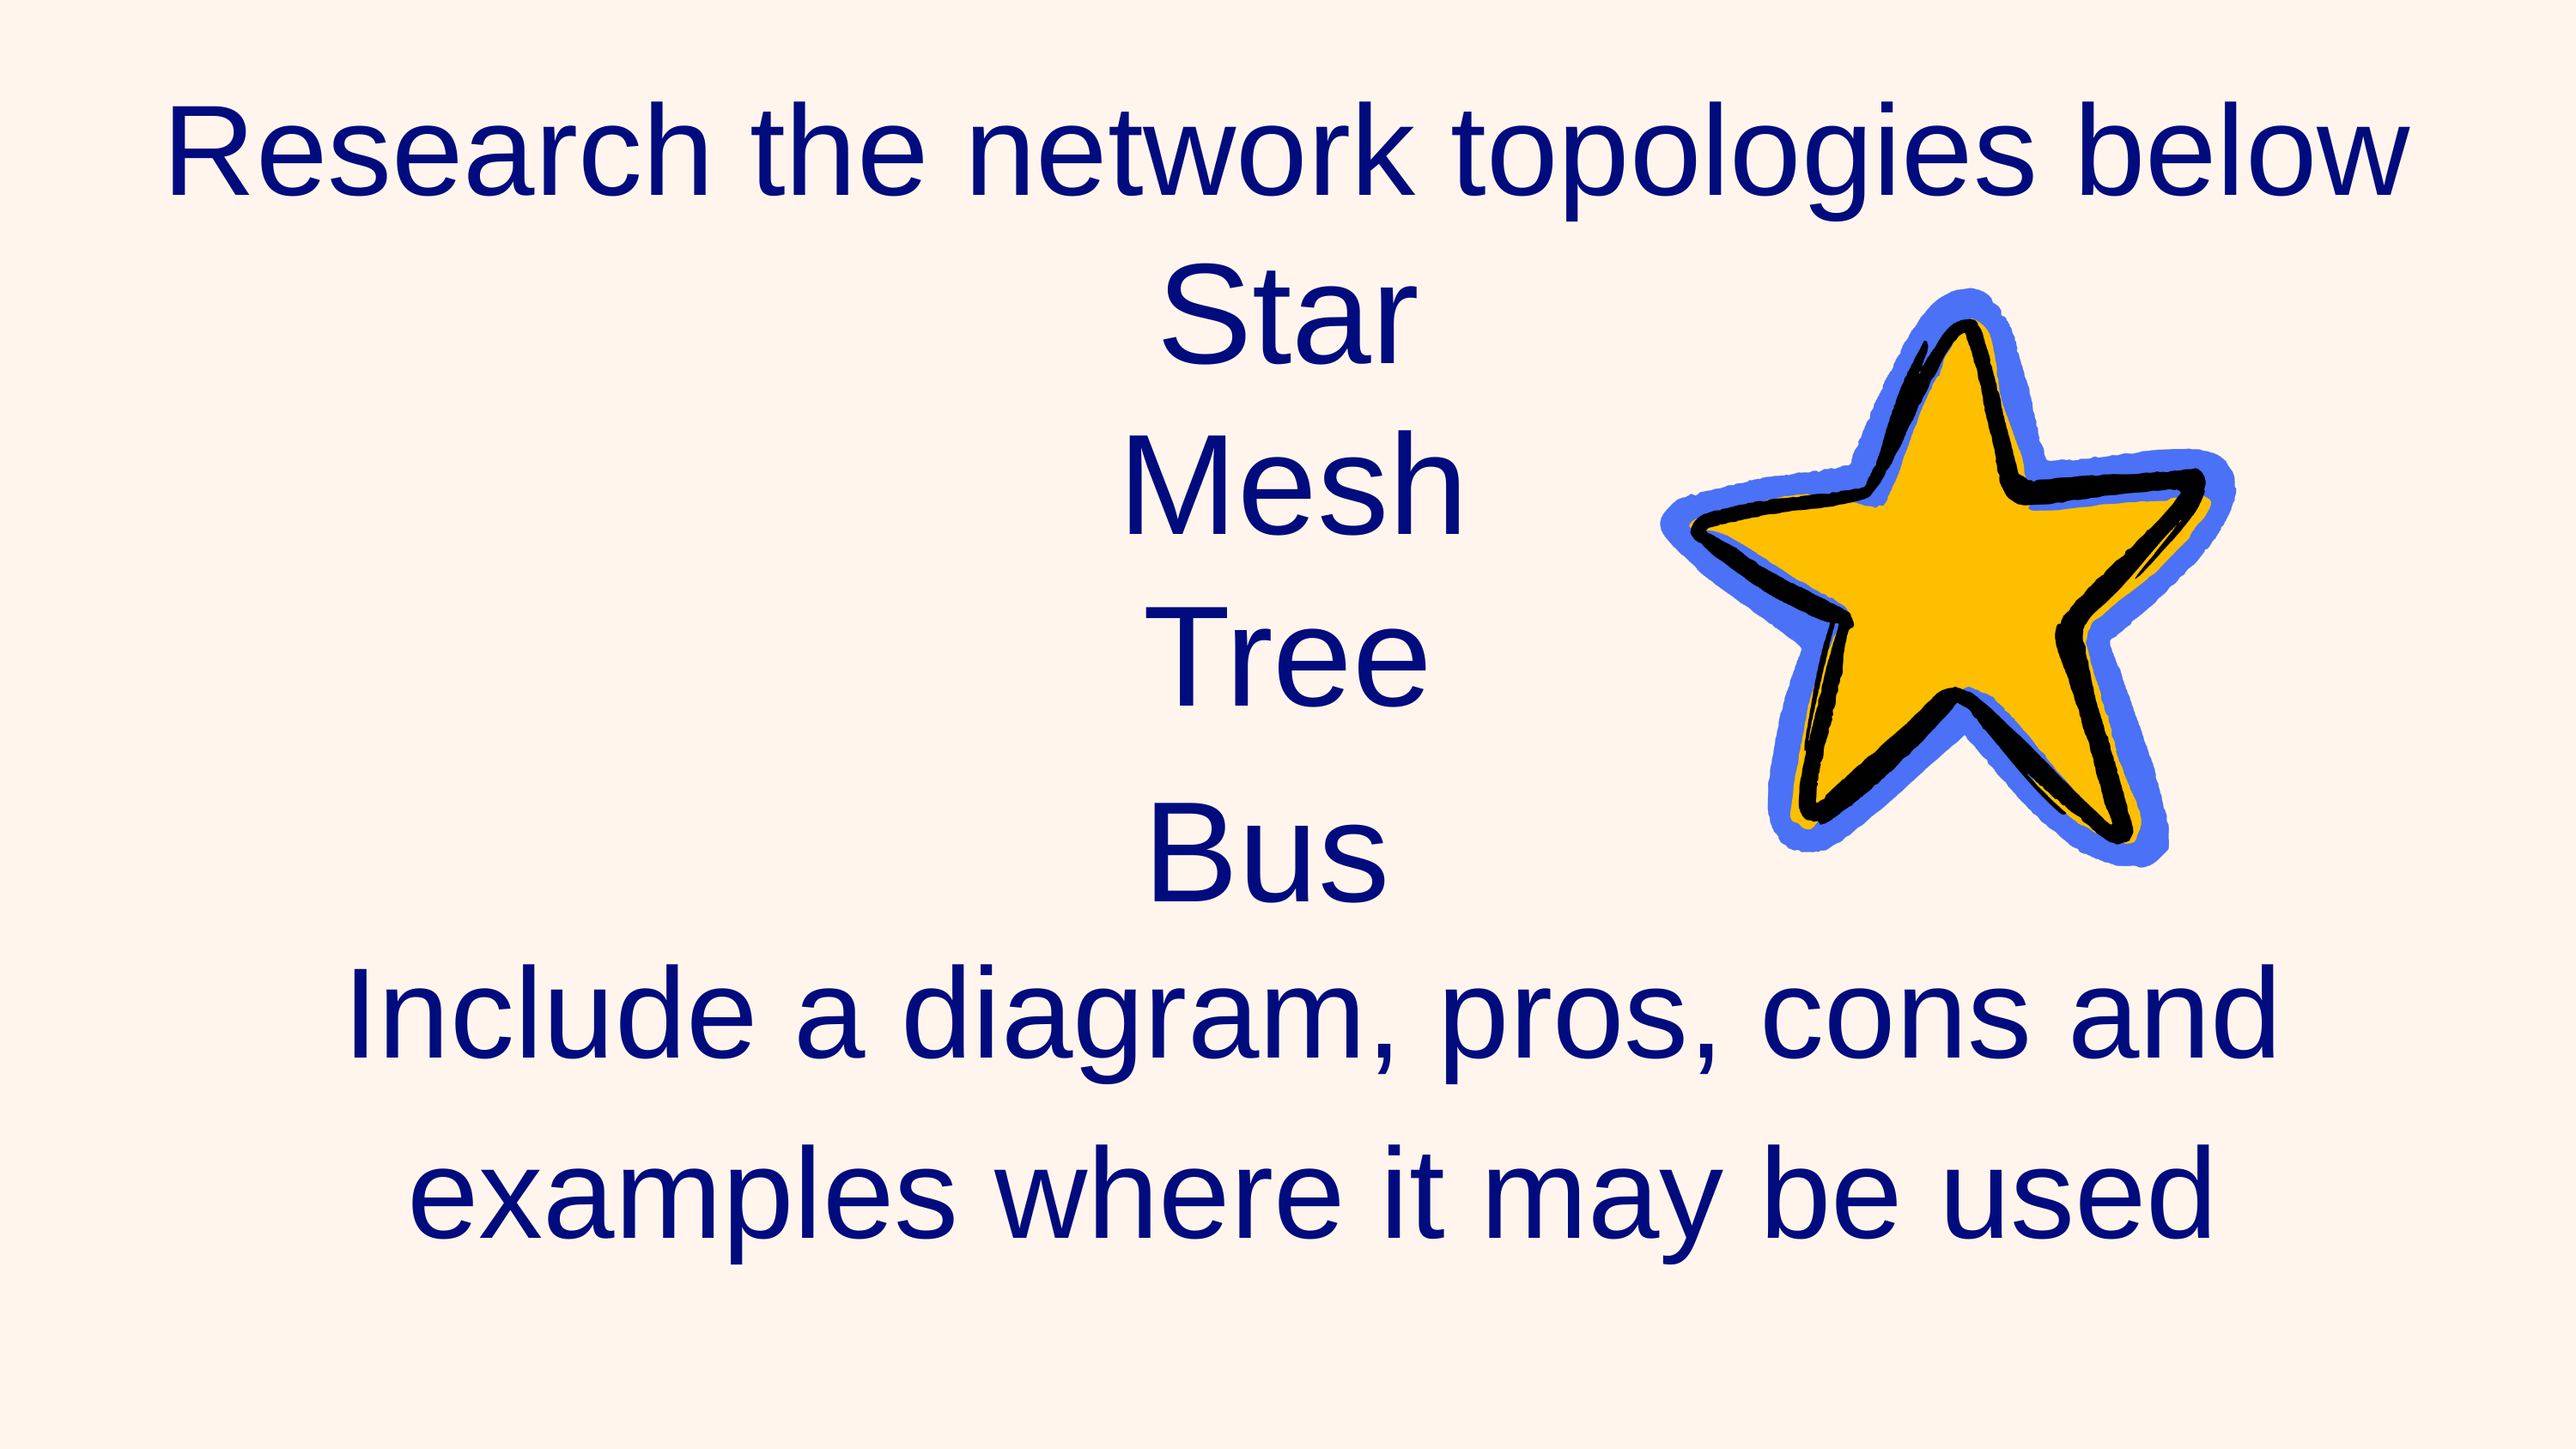

Research the network topologies below
Star

Mesh
Tree
Bus
Include a diagram, pros, cons and examples where it may be used